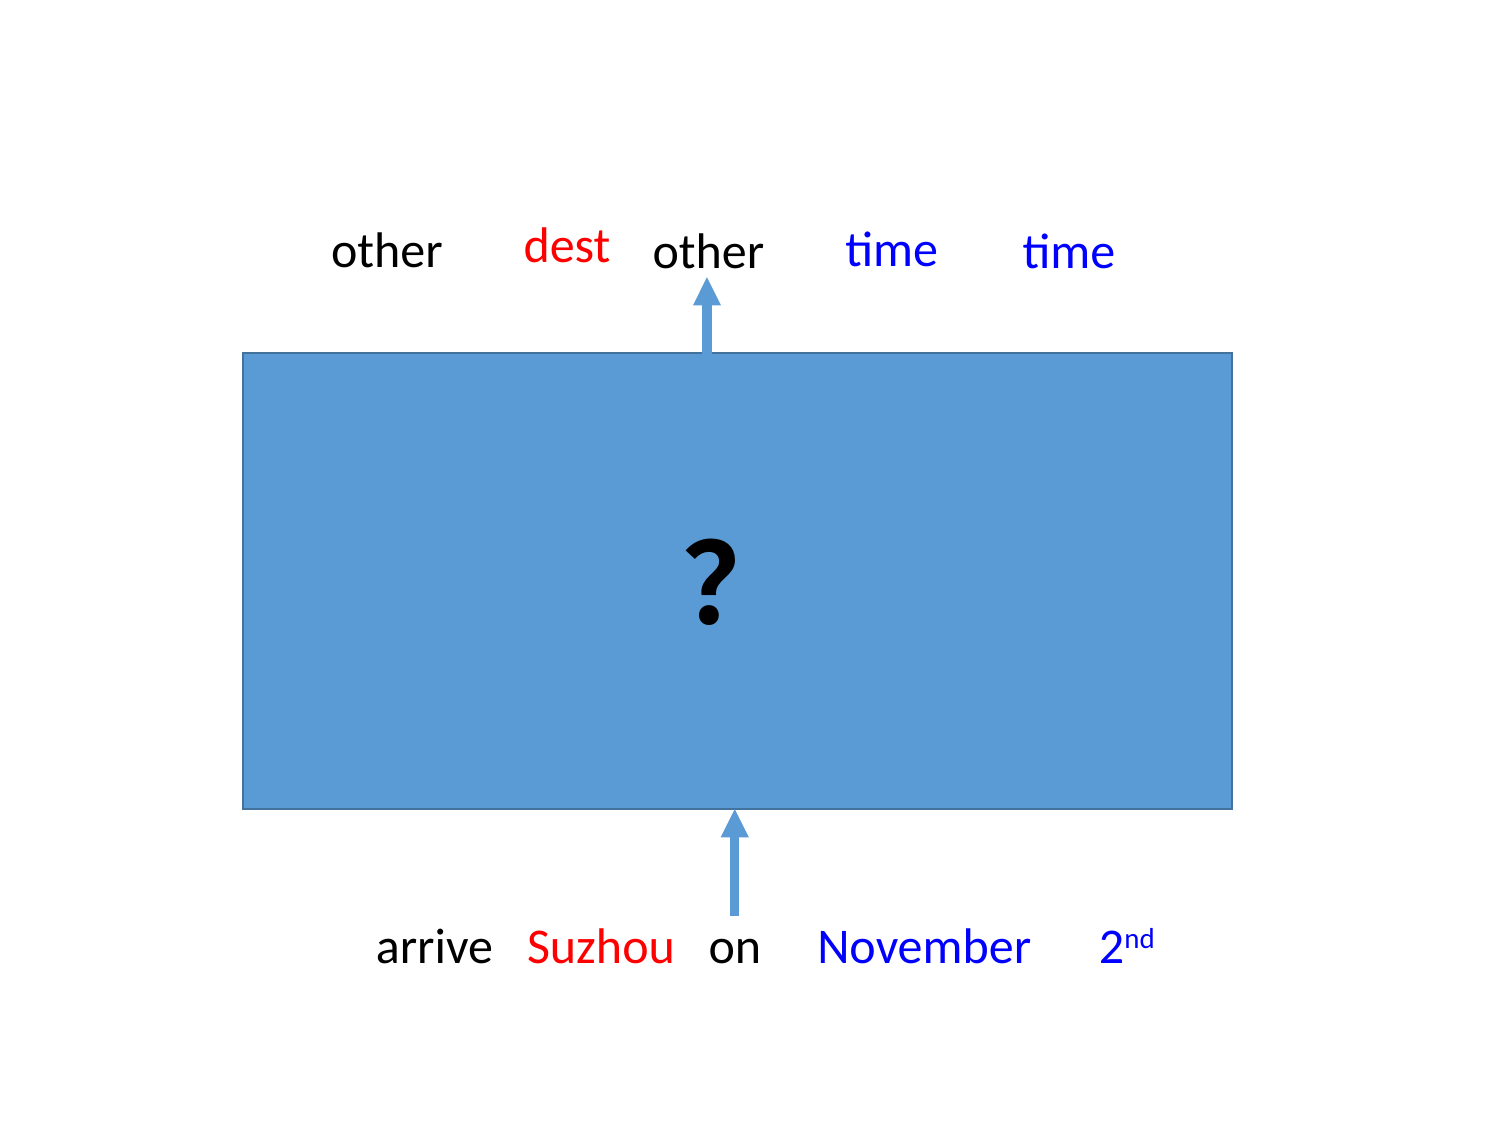

#
dest
time
other
time
other

？
arrive   Suzhou   on     November      2nd